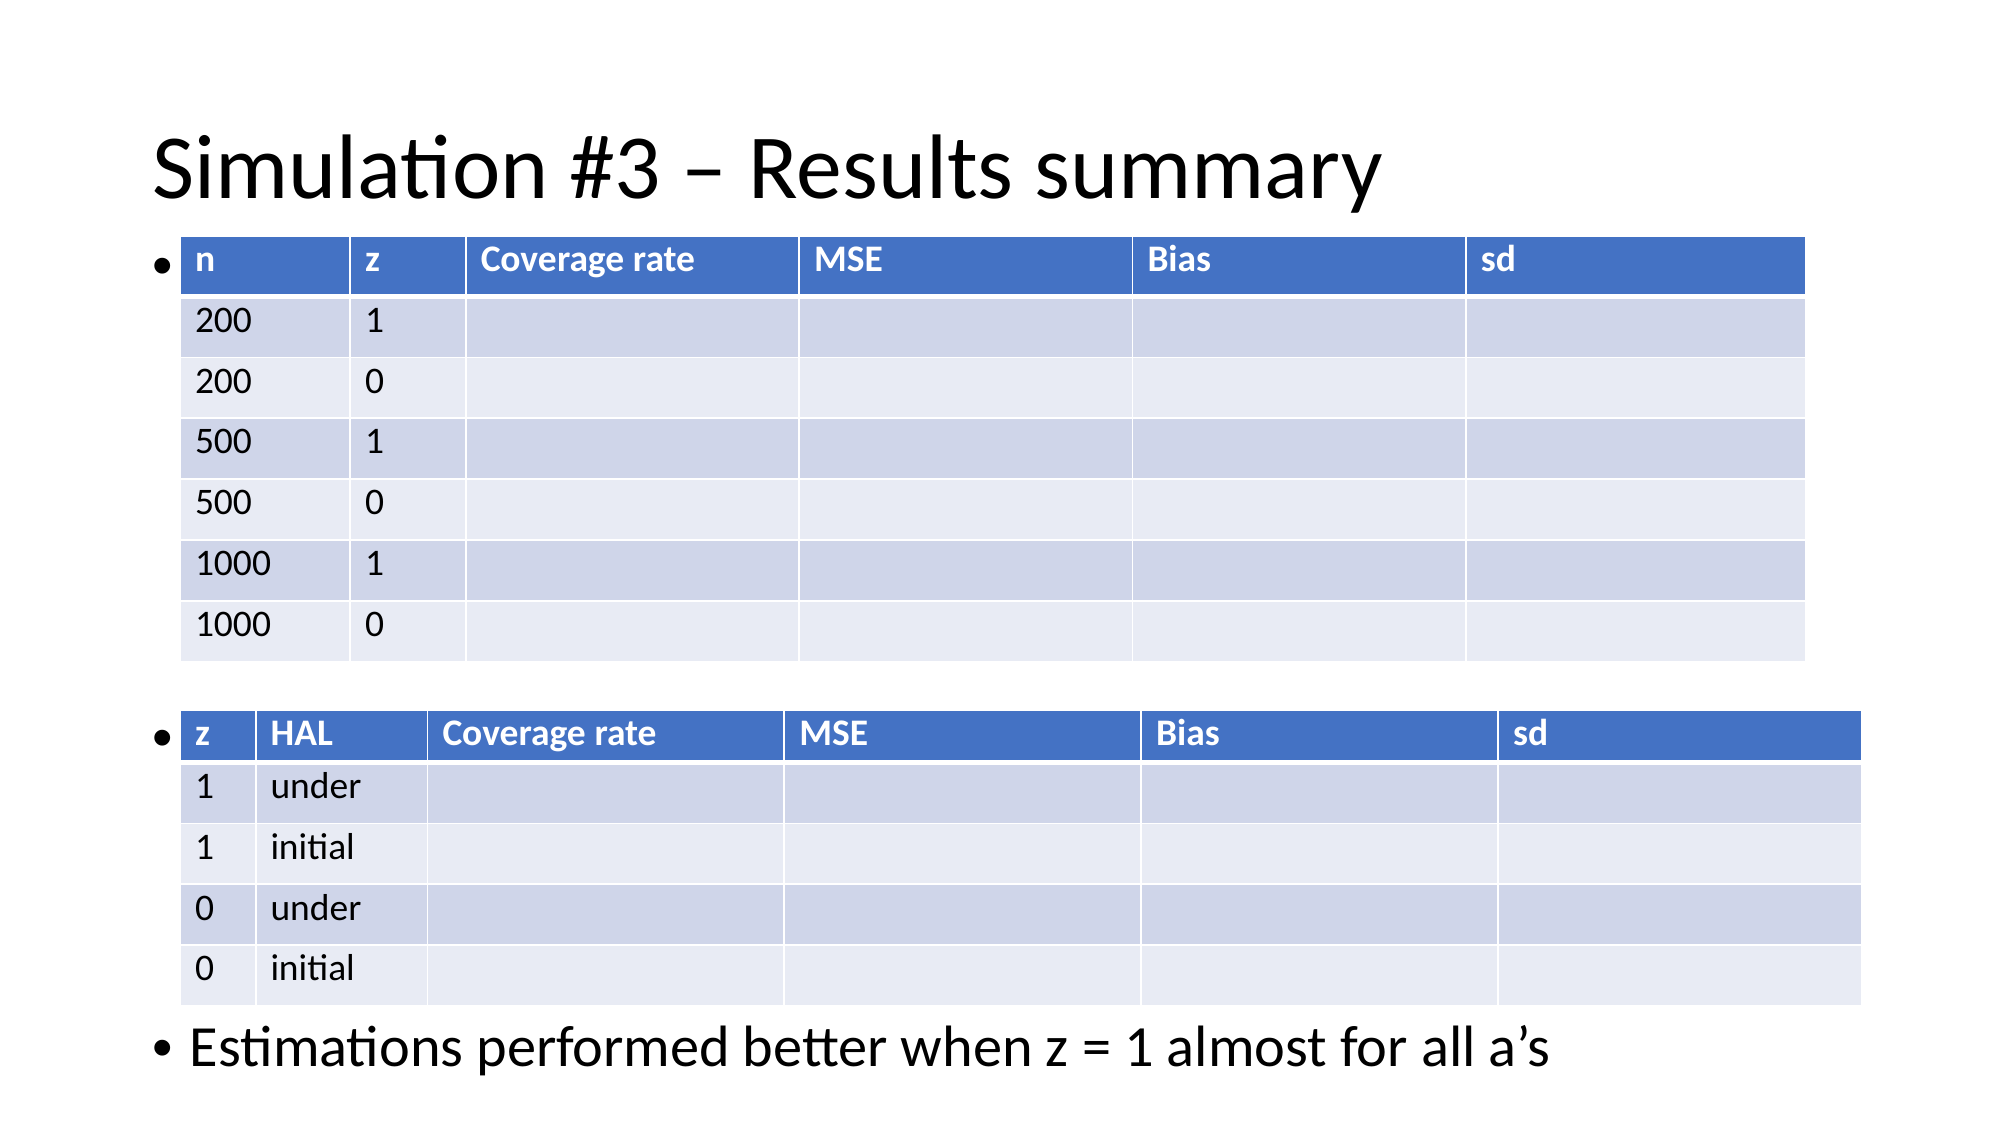

# Simulation #3 – Results summary

| n | z | Coverage rate | MSE | Bias | sd |
| --- | --- | --- | --- | --- | --- |
| 200 | 1 |  |  |  |  |
| 200 | 0 |  |  |  |  |
| 500 | 1 |  |  |  |  |
| 500 | 0 |  |  |  |  |
| 1000 | 1 |  |  |  |  |
| 1000 | 0 |  |  |  |  |

| z | HAL | Coverage rate | MSE | Bias | sd |
| --- | --- | --- | --- | --- | --- |
| 1 | under |  |  |  |  |
| 1 | initial |  |  |  |  |
| 0 | under |  |  |  |  |
| 0 | initial |  |  |  |  |
Estimations performed better when z = 1 almost for all a’s